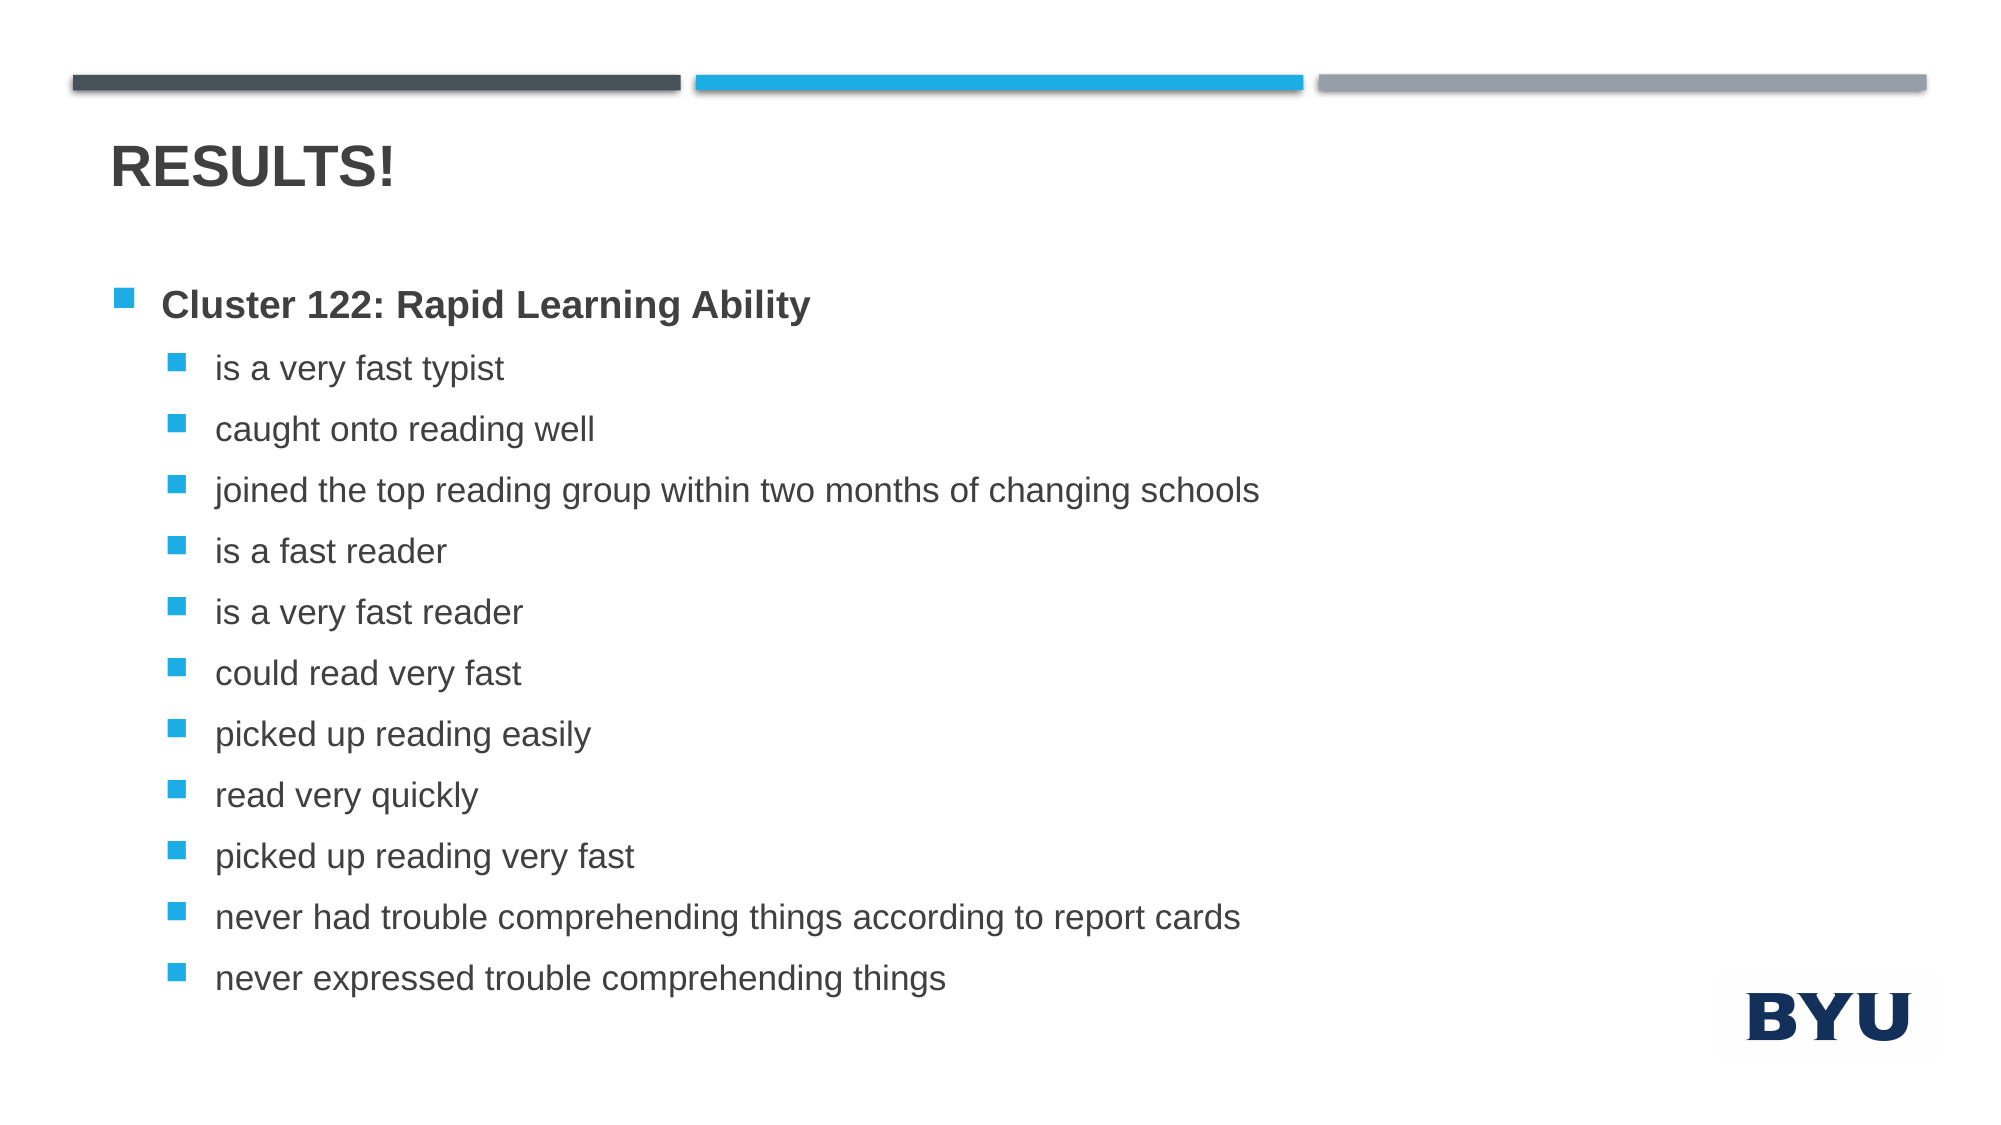

# Results!
Cluster 122: Rapid Learning Ability
is a very fast typist
caught onto reading well
joined the top reading group within two months of changing schools
is a fast reader
is a very fast reader
could read very fast
picked up reading easily
read very quickly
picked up reading very fast
never had trouble comprehending things according to report cards
never expressed trouble comprehending things